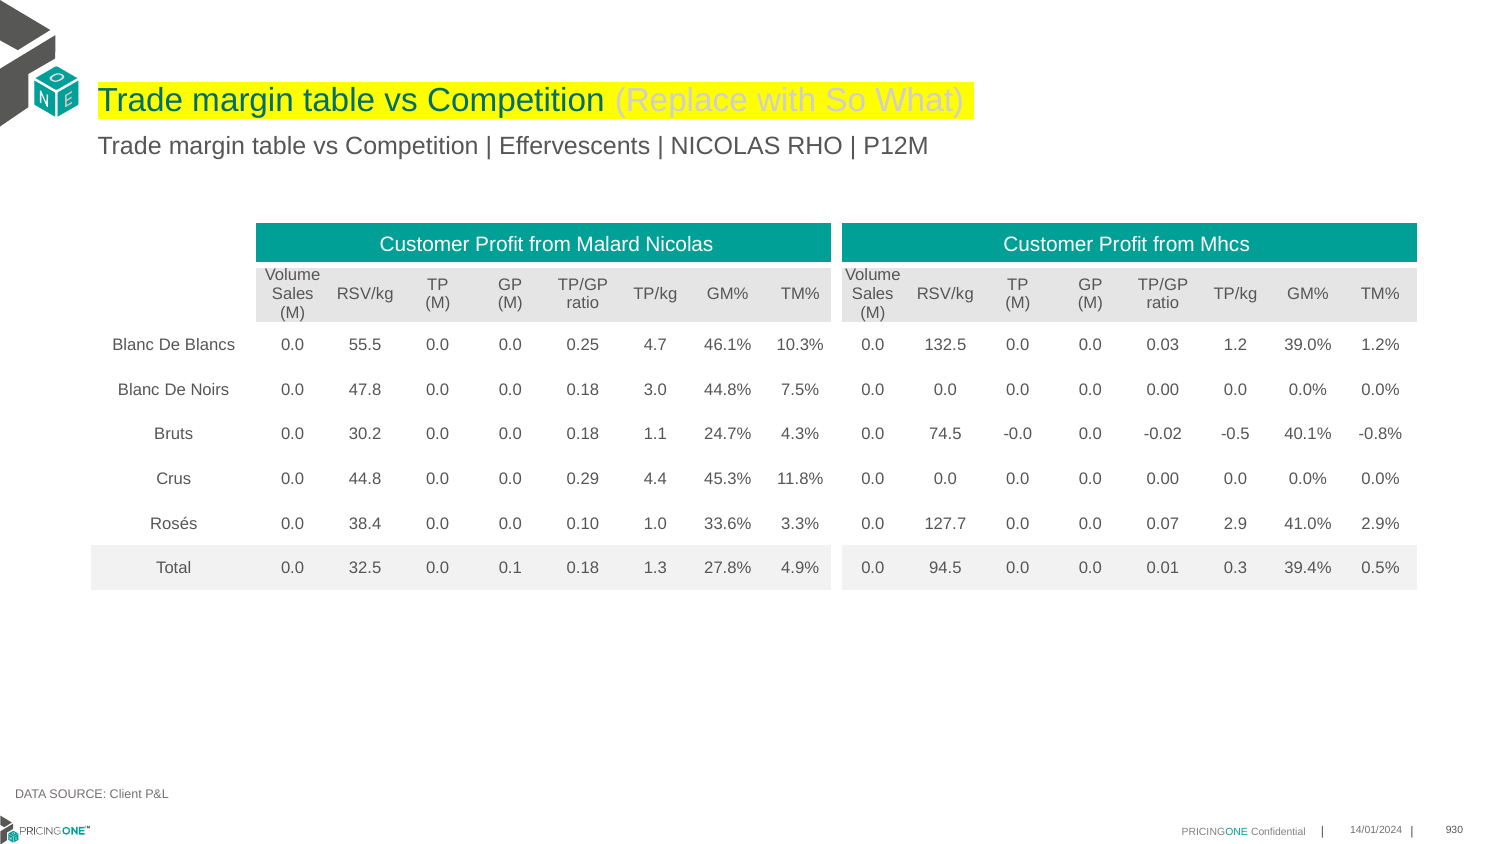

# Trade margin table vs Competition (Replace with So What)
Trade margin table vs Competition | Effervescents | NICOLAS RHO | P12M
|  | Customer Profit from Malard Nicolas |  |  |  |  |  |  |  | Customer Profit from Mhcs |  |  |  |  |  |  |  |
| --- | --- | --- | --- | --- | --- | --- | --- | --- | --- | --- | --- | --- | --- | --- | --- | --- |
|  | Volume Sales (M) | RSV/kg | TP (M) | GP (M) | TP/GP ratio | TP/kg | GM% | TM% | Volume Sales (M) | RSV/kg | TP (M) | GP (M) | TP/GP ratio | TP/kg | GM% | TM% |
| Blanc De Blancs | 0.0 | 55.5 | 0.0 | 0.0 | 0.25 | 4.7 | 46.1% | 10.3% | 0.0 | 132.5 | 0.0 | 0.0 | 0.03 | 1.2 | 39.0% | 1.2% |
| Blanc De Noirs | 0.0 | 47.8 | 0.0 | 0.0 | 0.18 | 3.0 | 44.8% | 7.5% | 0.0 | 0.0 | 0.0 | 0.0 | 0.00 | 0.0 | 0.0% | 0.0% |
| Bruts | 0.0 | 30.2 | 0.0 | 0.0 | 0.18 | 1.1 | 24.7% | 4.3% | 0.0 | 74.5 | -0.0 | 0.0 | -0.02 | -0.5 | 40.1% | -0.8% |
| Crus | 0.0 | 44.8 | 0.0 | 0.0 | 0.29 | 4.4 | 45.3% | 11.8% | 0.0 | 0.0 | 0.0 | 0.0 | 0.00 | 0.0 | 0.0% | 0.0% |
| Rosés | 0.0 | 38.4 | 0.0 | 0.0 | 0.10 | 1.0 | 33.6% | 3.3% | 0.0 | 127.7 | 0.0 | 0.0 | 0.07 | 2.9 | 41.0% | 2.9% |
| Total | 0.0 | 32.5 | 0.0 | 0.1 | 0.18 | 1.3 | 27.8% | 4.9% | 0.0 | 94.5 | 0.0 | 0.0 | 0.01 | 0.3 | 39.4% | 0.5% |
DATA SOURCE: Client P&L

14/01/2024
930